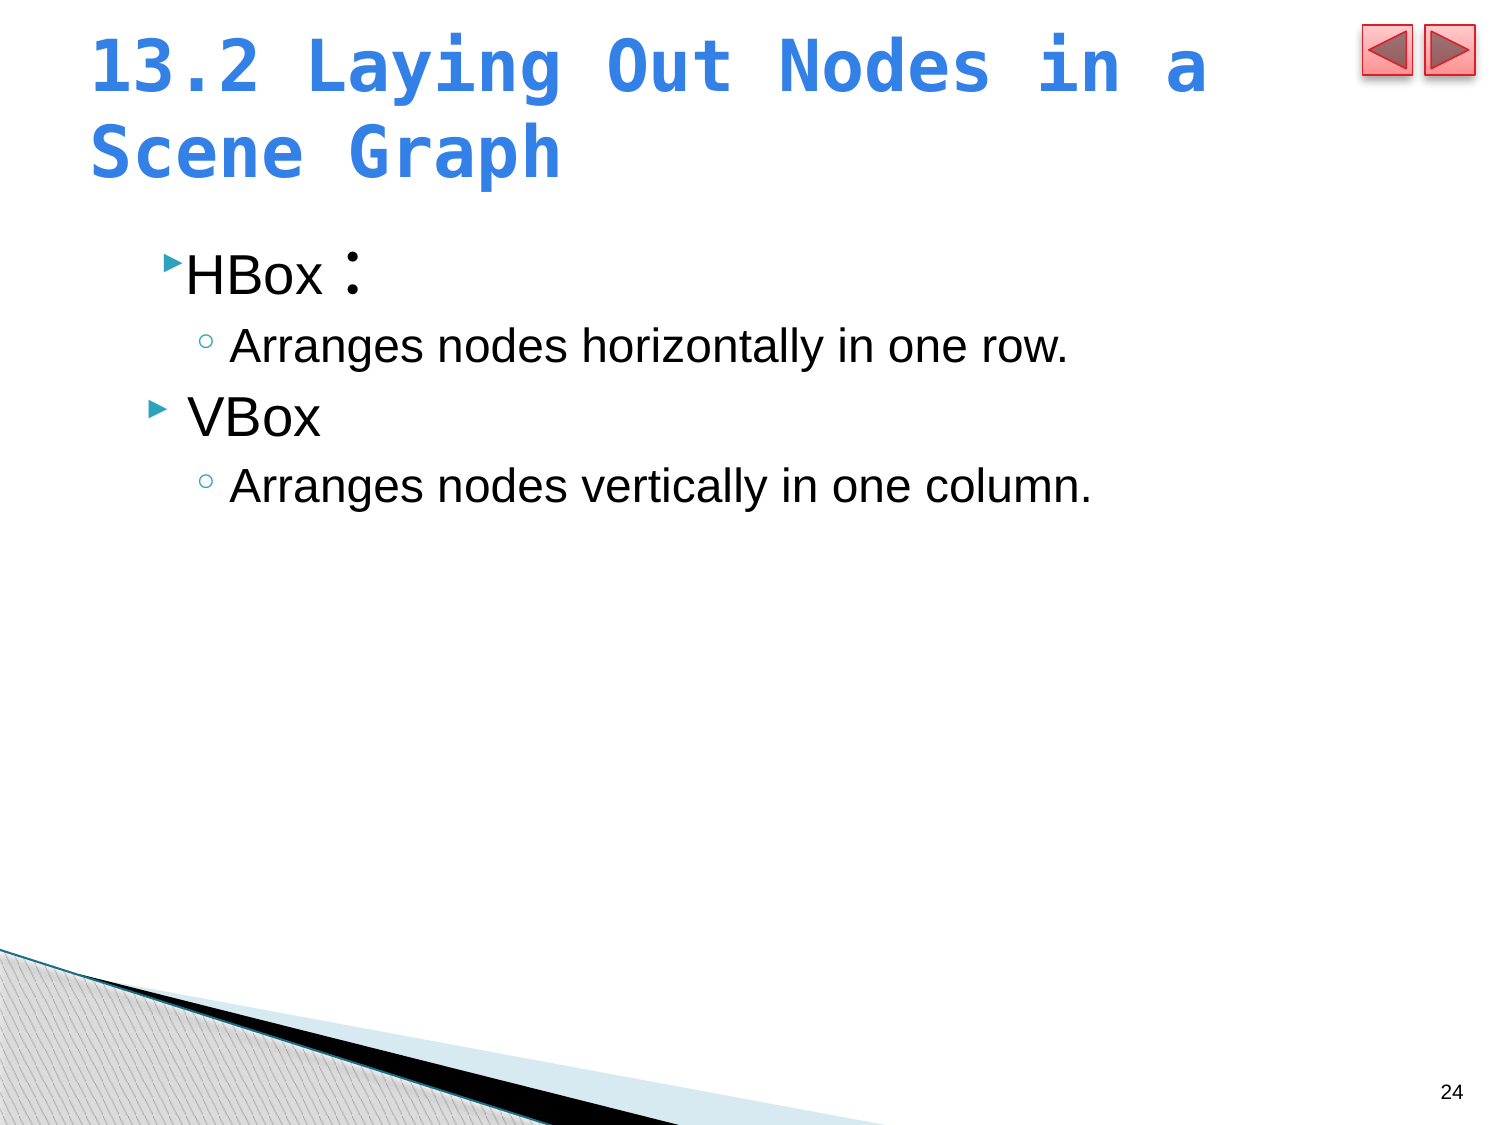

# 13.2 Laying Out Nodes in a Scene Graph
HBox：
Arranges nodes horizontally in one row.
VBox
Arranges nodes vertically in one column.

24